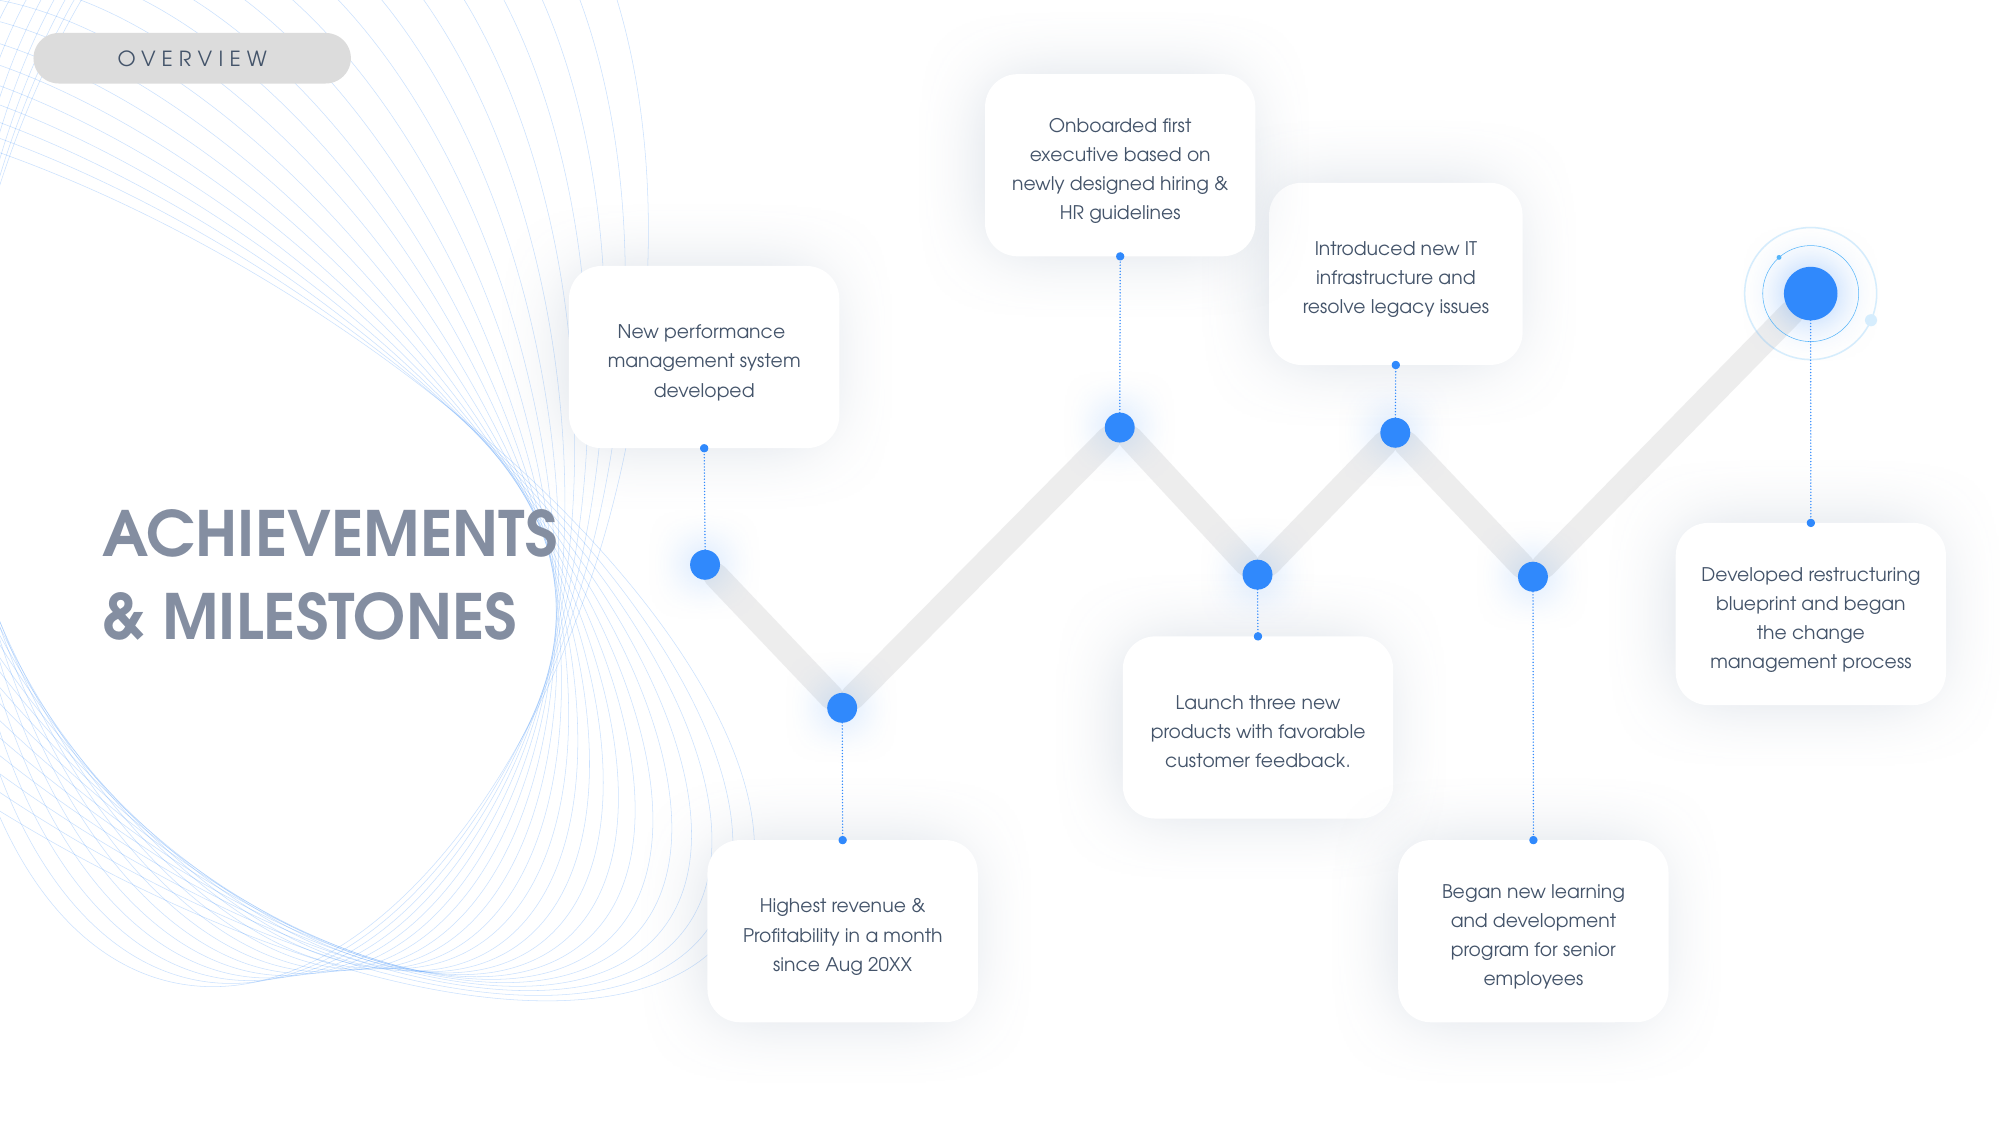

OVERVIEW
Onboarded first executive based on newly designed hiring & HR guidelines
Introduced new IT infrastructure and resolve legacy issues

New performance
management system developed

ACHIEVEMENTS & MILESTONES
Developed restructuring blueprint and began the change management process

Launch three new products with favorable customer feedback.

Highest revenue &
Profitability in a month since Aug 20XX
Began new learning and development program for senior employees